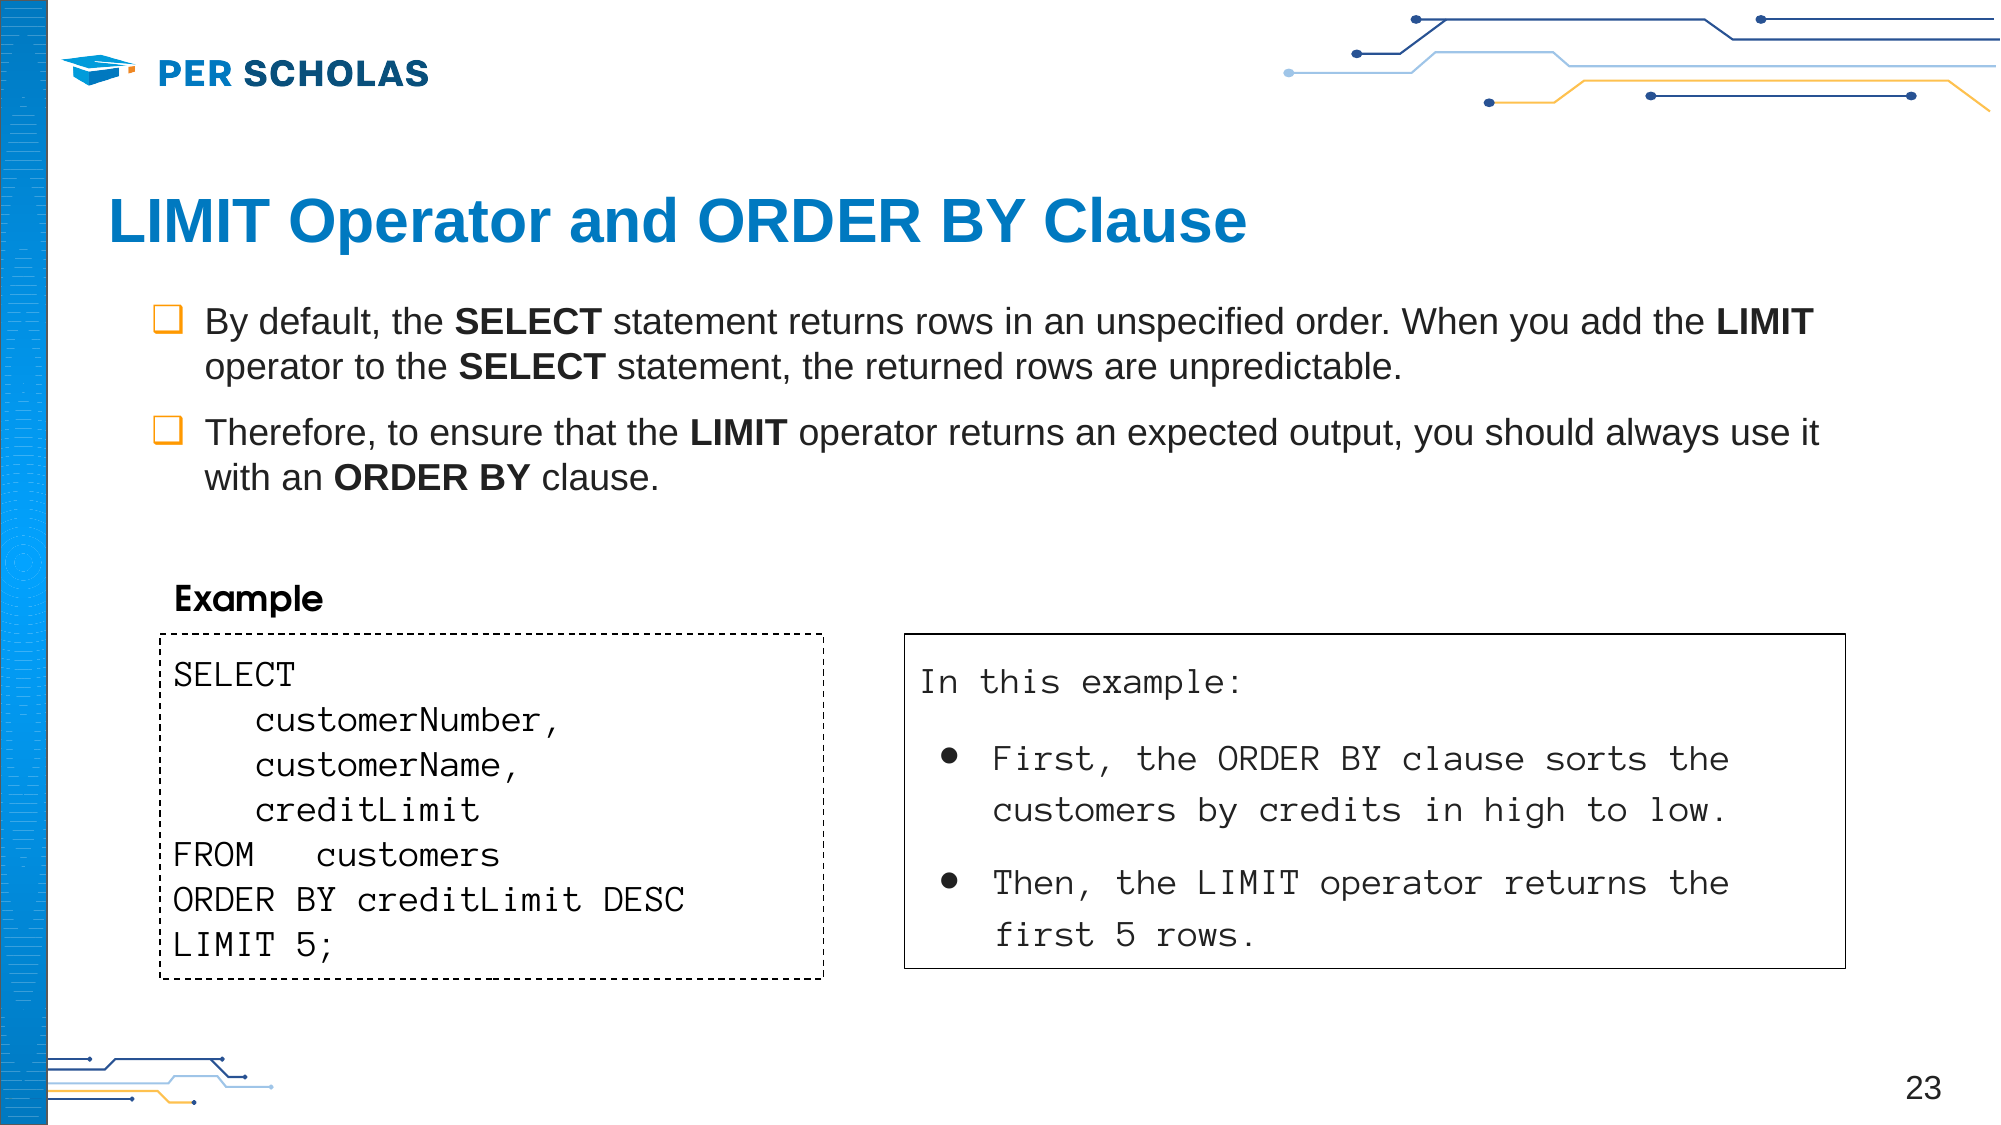

# LIMIT Operator and ORDER BY Clause
By default, the SELECT statement returns rows in an unspecified order. When you add the LIMIT operator to the SELECT statement, the returned rows are unpredictable.
Therefore, to ensure that the LIMIT operator returns an expected output, you should always use it with an ORDER BY clause.
Example
SELECT
    customerNumber,
    customerName,
    creditLimit
FROM   customers
ORDER BY creditLimit DESC
LIMIT 5;
In this example:
First, the ORDER BY clause sorts the customers by credits in high to low.
Then, the LIMIT operator returns the first 5 rows.
23